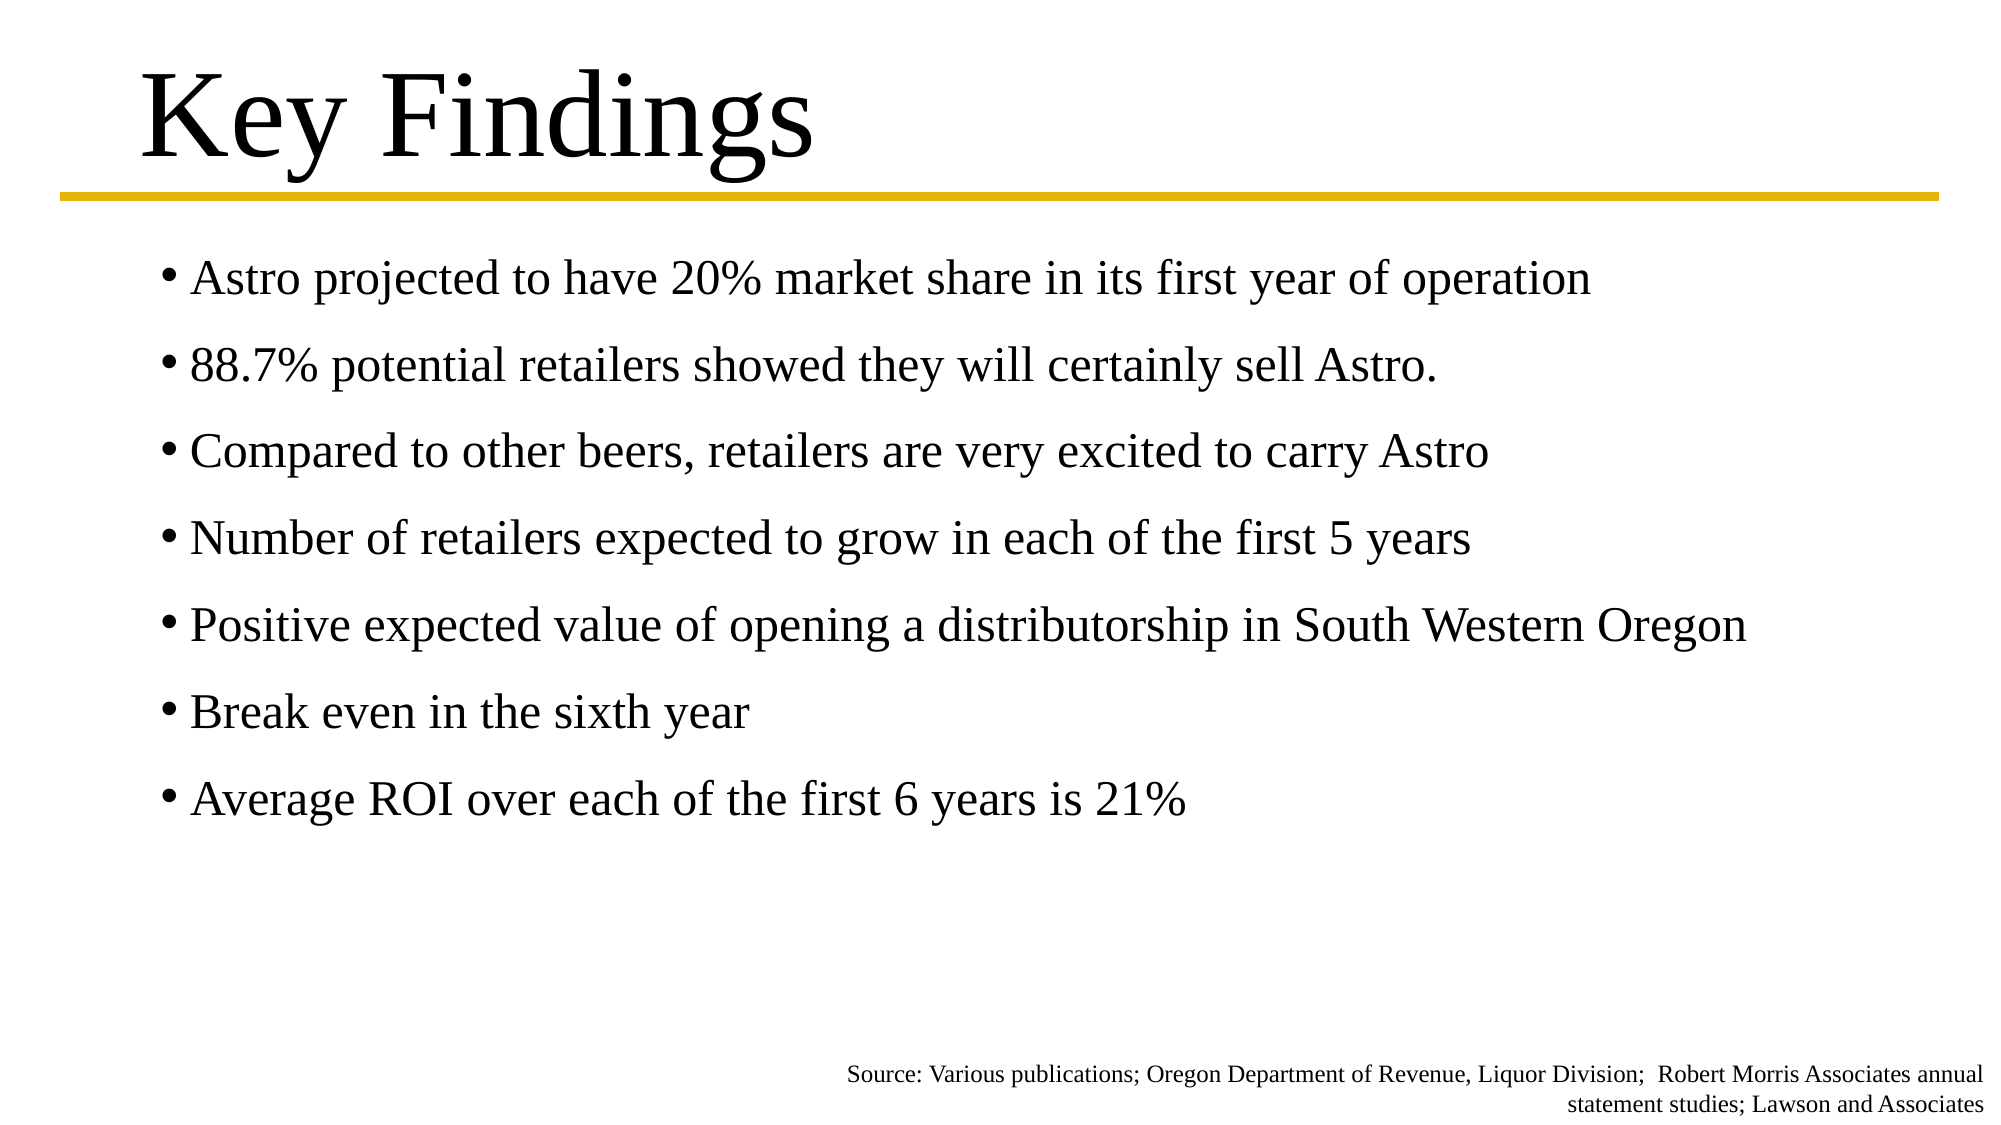

Key Findings
Astro projected to have 20% market share in its first year of operation
88.7% potential retailers showed they will certainly sell Astro.
Compared to other beers, retailers are very excited to carry Astro
Number of retailers expected to grow in each of the first 5 years
Positive expected value of opening a distributorship in South Western Oregon
Break even in the sixth year
Average ROI over each of the first 6 years is 21%
Source: Various publications; Oregon Department of Revenue, Liquor Division;  Robert Morris Associates annual statement studies; Lawson and Associates